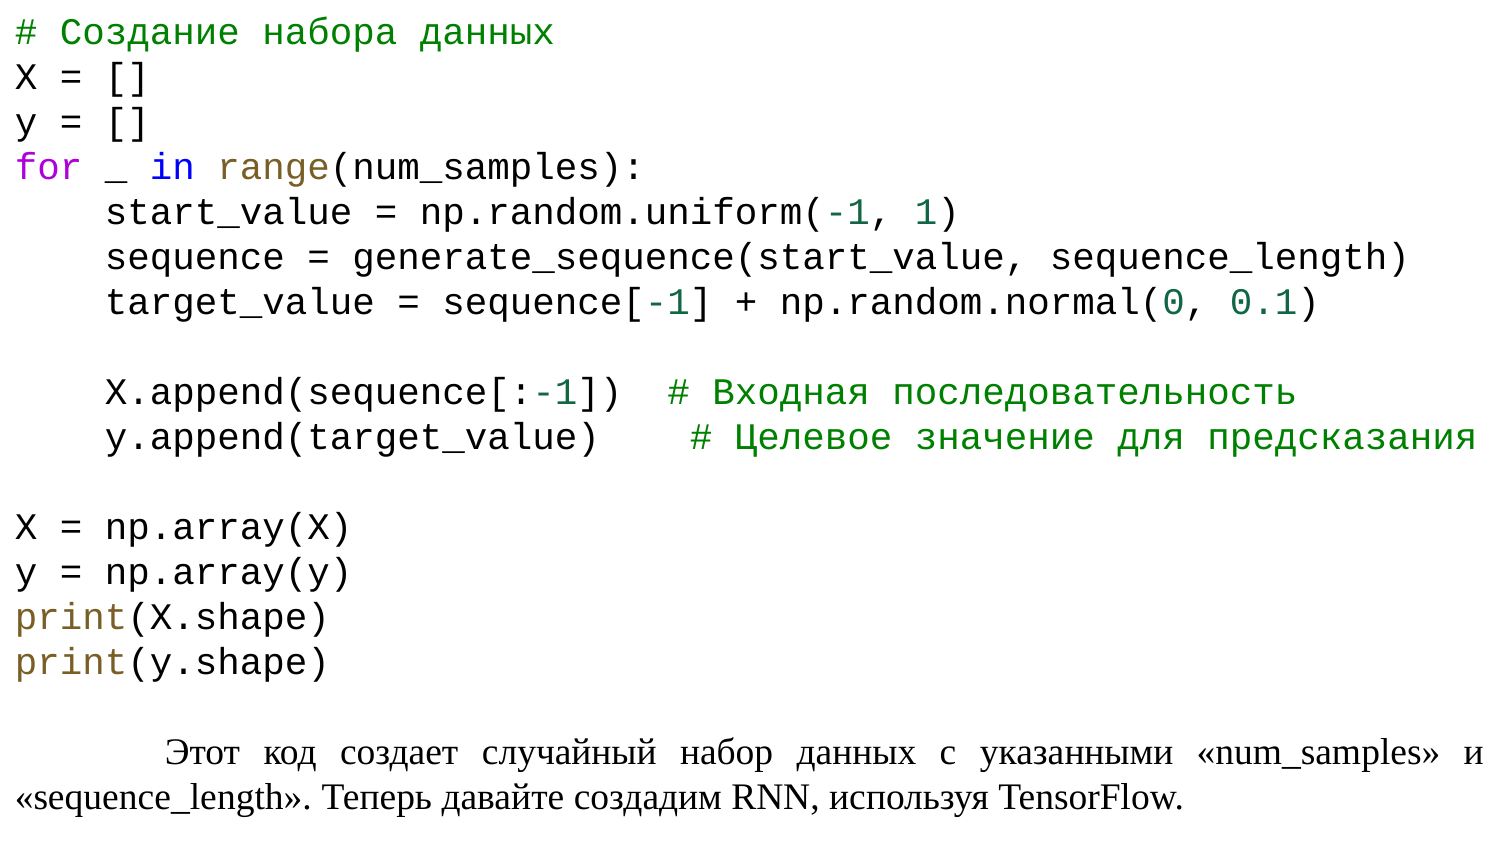

# Создание набора данных
X = []
y = []
for _ in range(num_samples):
    start_value = np.random.uniform(-1, 1)
    sequence = generate_sequence(start_value, sequence_length)
    target_value = sequence[-1] + np.random.normal(0, 0.1)
    X.append(sequence[:-1])  # Входная последовательность
    y.append(target_value)    # Целевое значение для предсказания
X = np.array(X)
y = np.array(y)
print(X.shape)
print(y.shape)

	Этот код создает случайный набор данных с указанными «num_samples» и «sequence_length». Теперь давайте создадим RNN, используя TensorFlow.